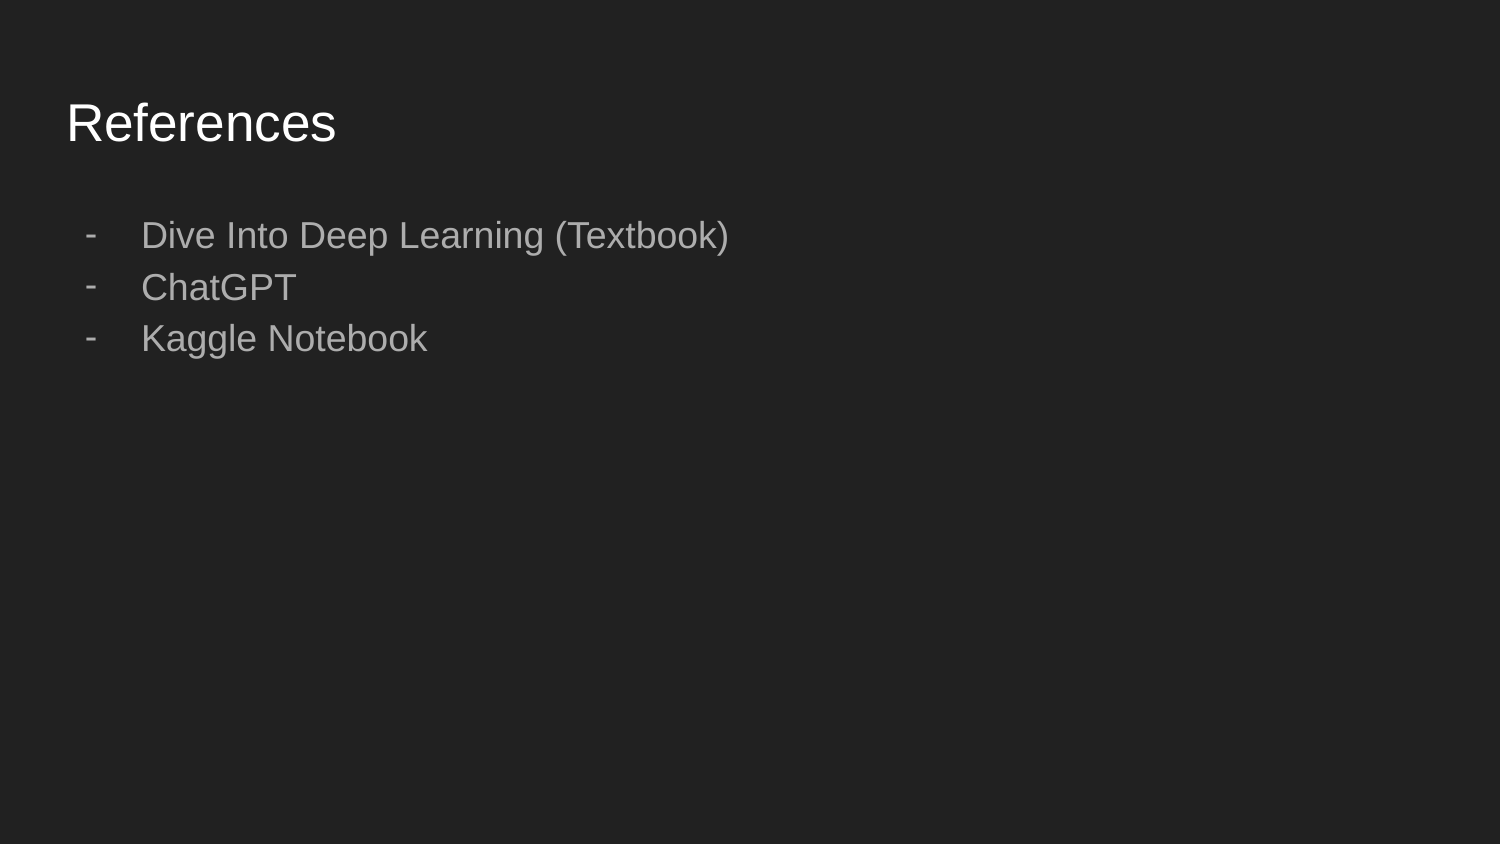

# References
Dive Into Deep Learning (Textbook)
ChatGPT
Kaggle Notebook